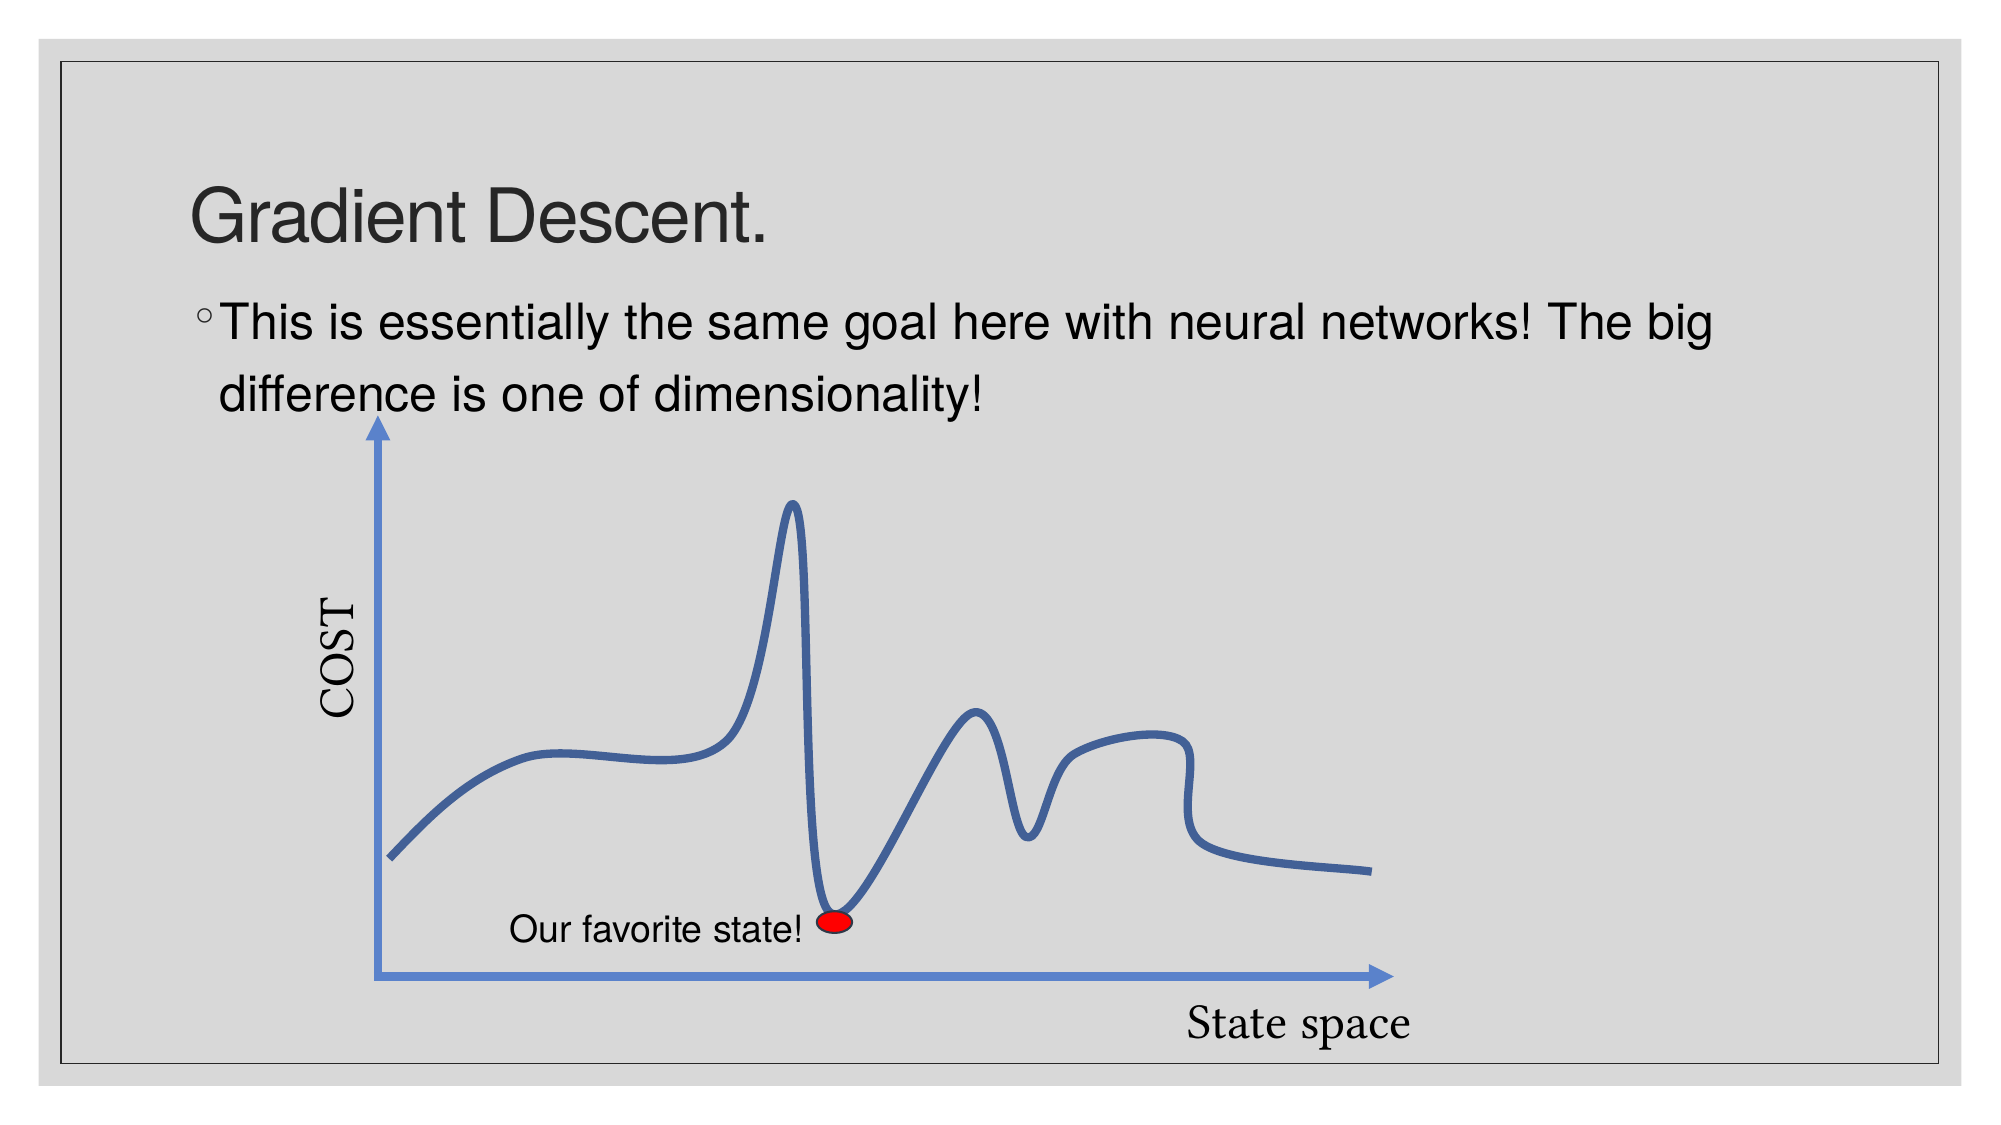

# Gradient Descent.
This is essentially the same goal here with neural networks! The big difference is one of dimensionality!

COST
Our favorite state!

State space